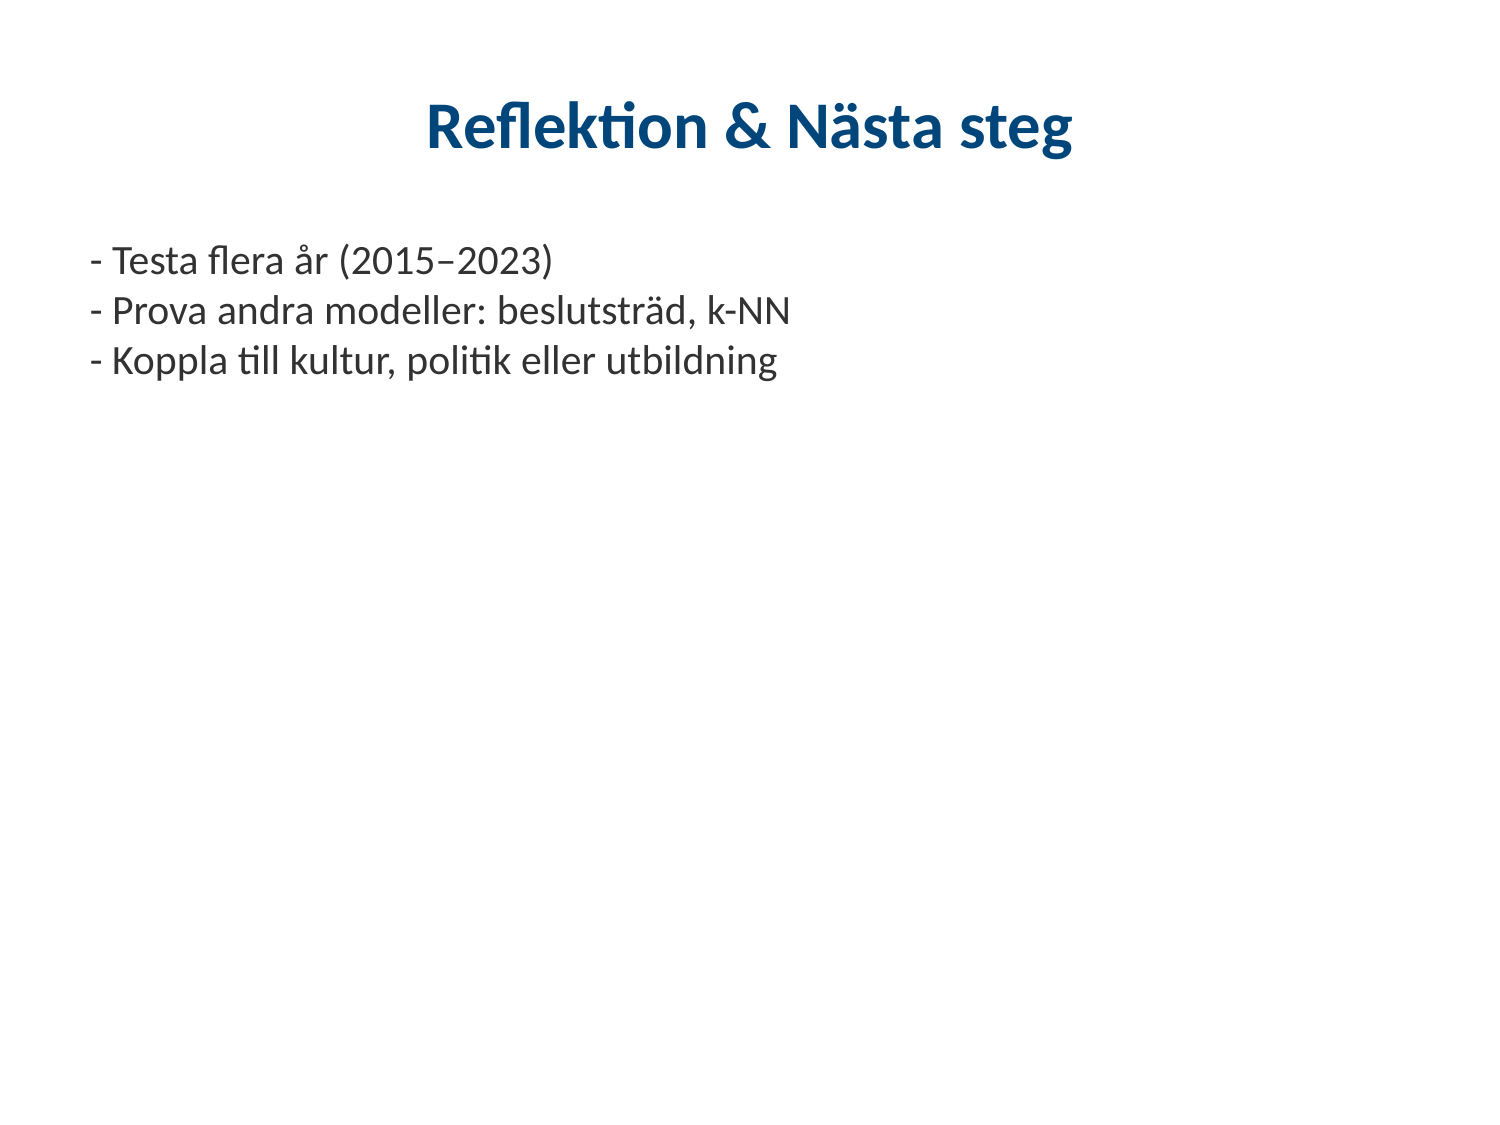

Reflektion & Nästa steg
- Testa flera år (2015–2023)
- Prova andra modeller: beslutsträd, k-NN
- Koppla till kultur, politik eller utbildning